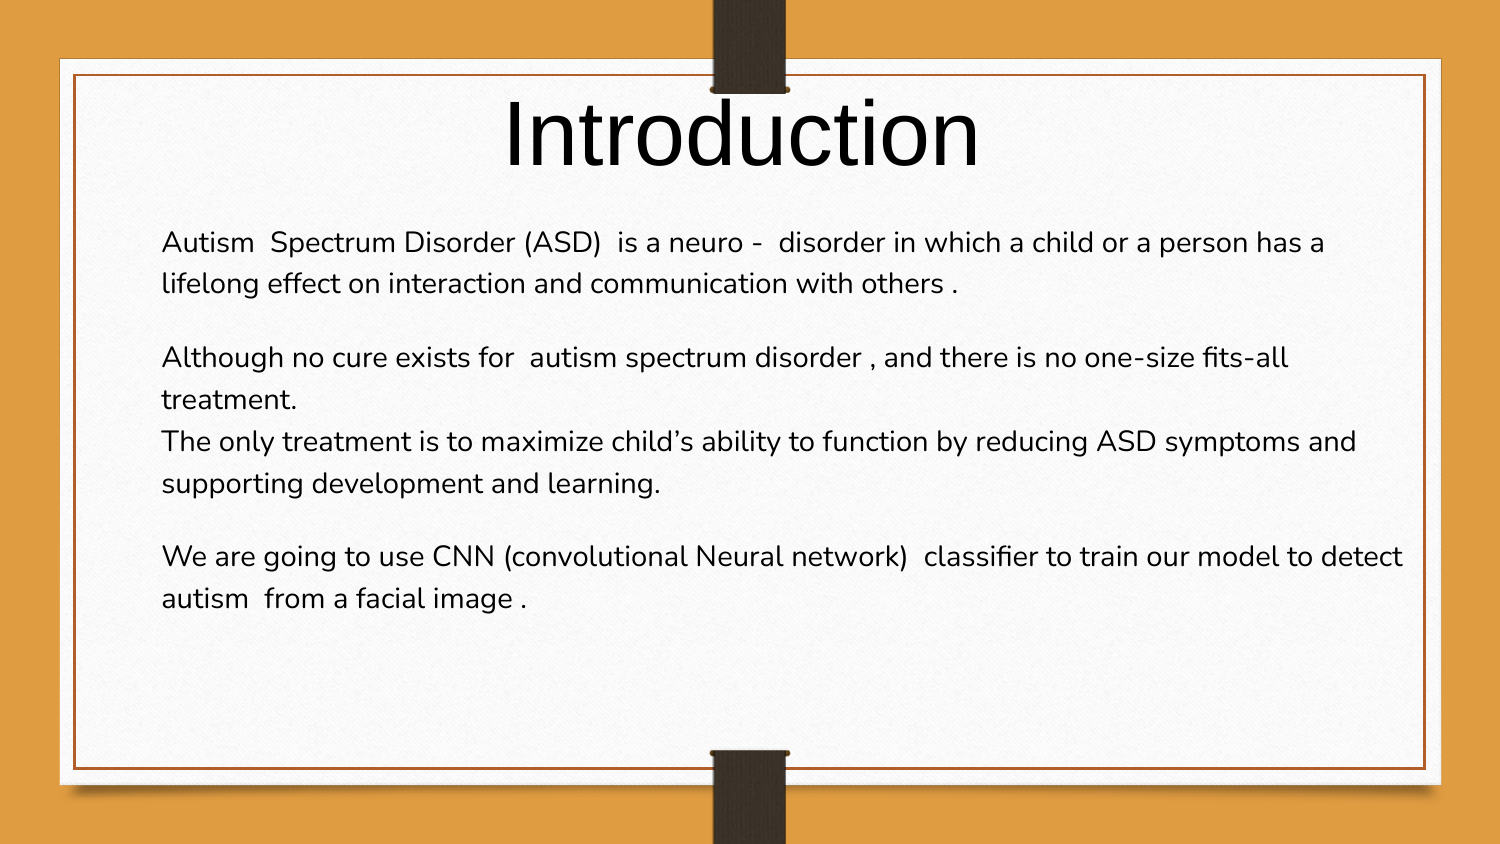

Introduction

Autism  Spectrum Disorder (ASD)  is a neuro -  disorder in which a child or a person has a lifelong effect on interaction and communication with others .

Although no cure exists for  autism spectrum disorder , and there is no one-size fits-all treatment.
The only treatment is to maximize child’s ability to function by reducing ASD symptoms and supporting development and learning.

We are going to use CNN (convolutional Neural network)  classifier to train our model to detect autism  from a facial image .